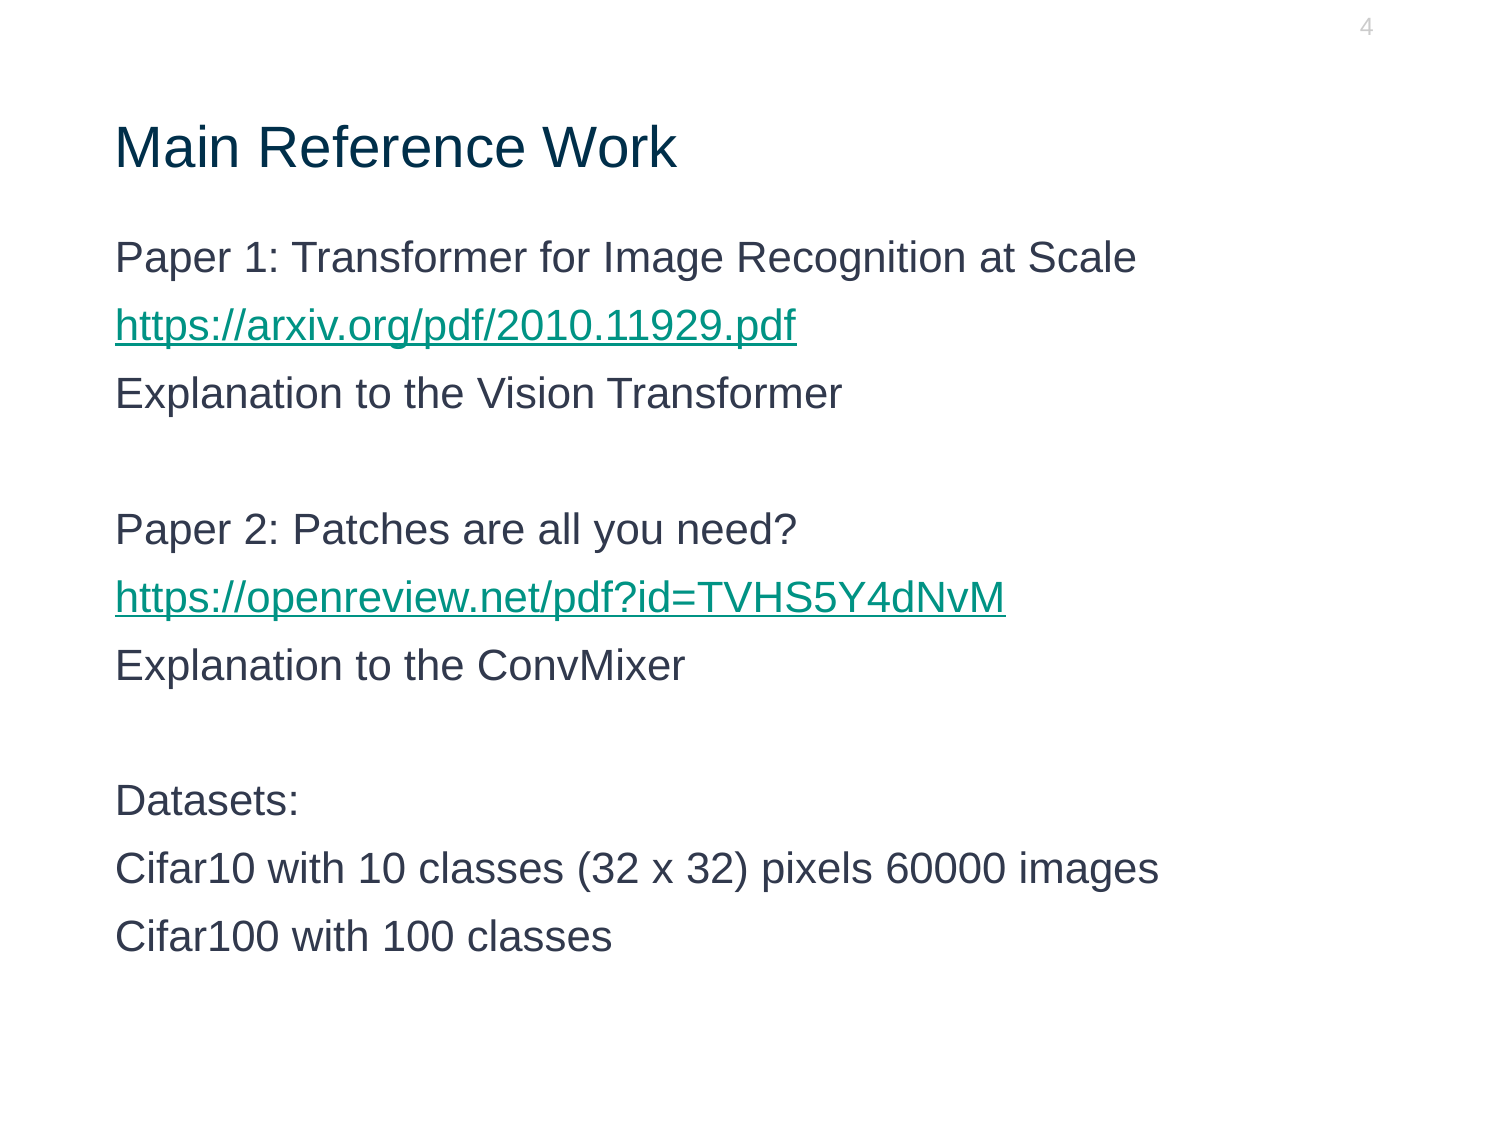

4
# Main Reference Work
Paper 1: Transformer for Image Recognition at Scale
https://arxiv.org/pdf/2010.11929.pdf
Explanation to the Vision Transformer

Paper 2: Patches are all you need?
https://openreview.net/pdf?id=TVHS5Y4dNvM
Explanation to the ConvMixer

Datasets:
Cifar10 with 10 classes (32 x 32) pixels 60000 images
Cifar100 with 100 classes